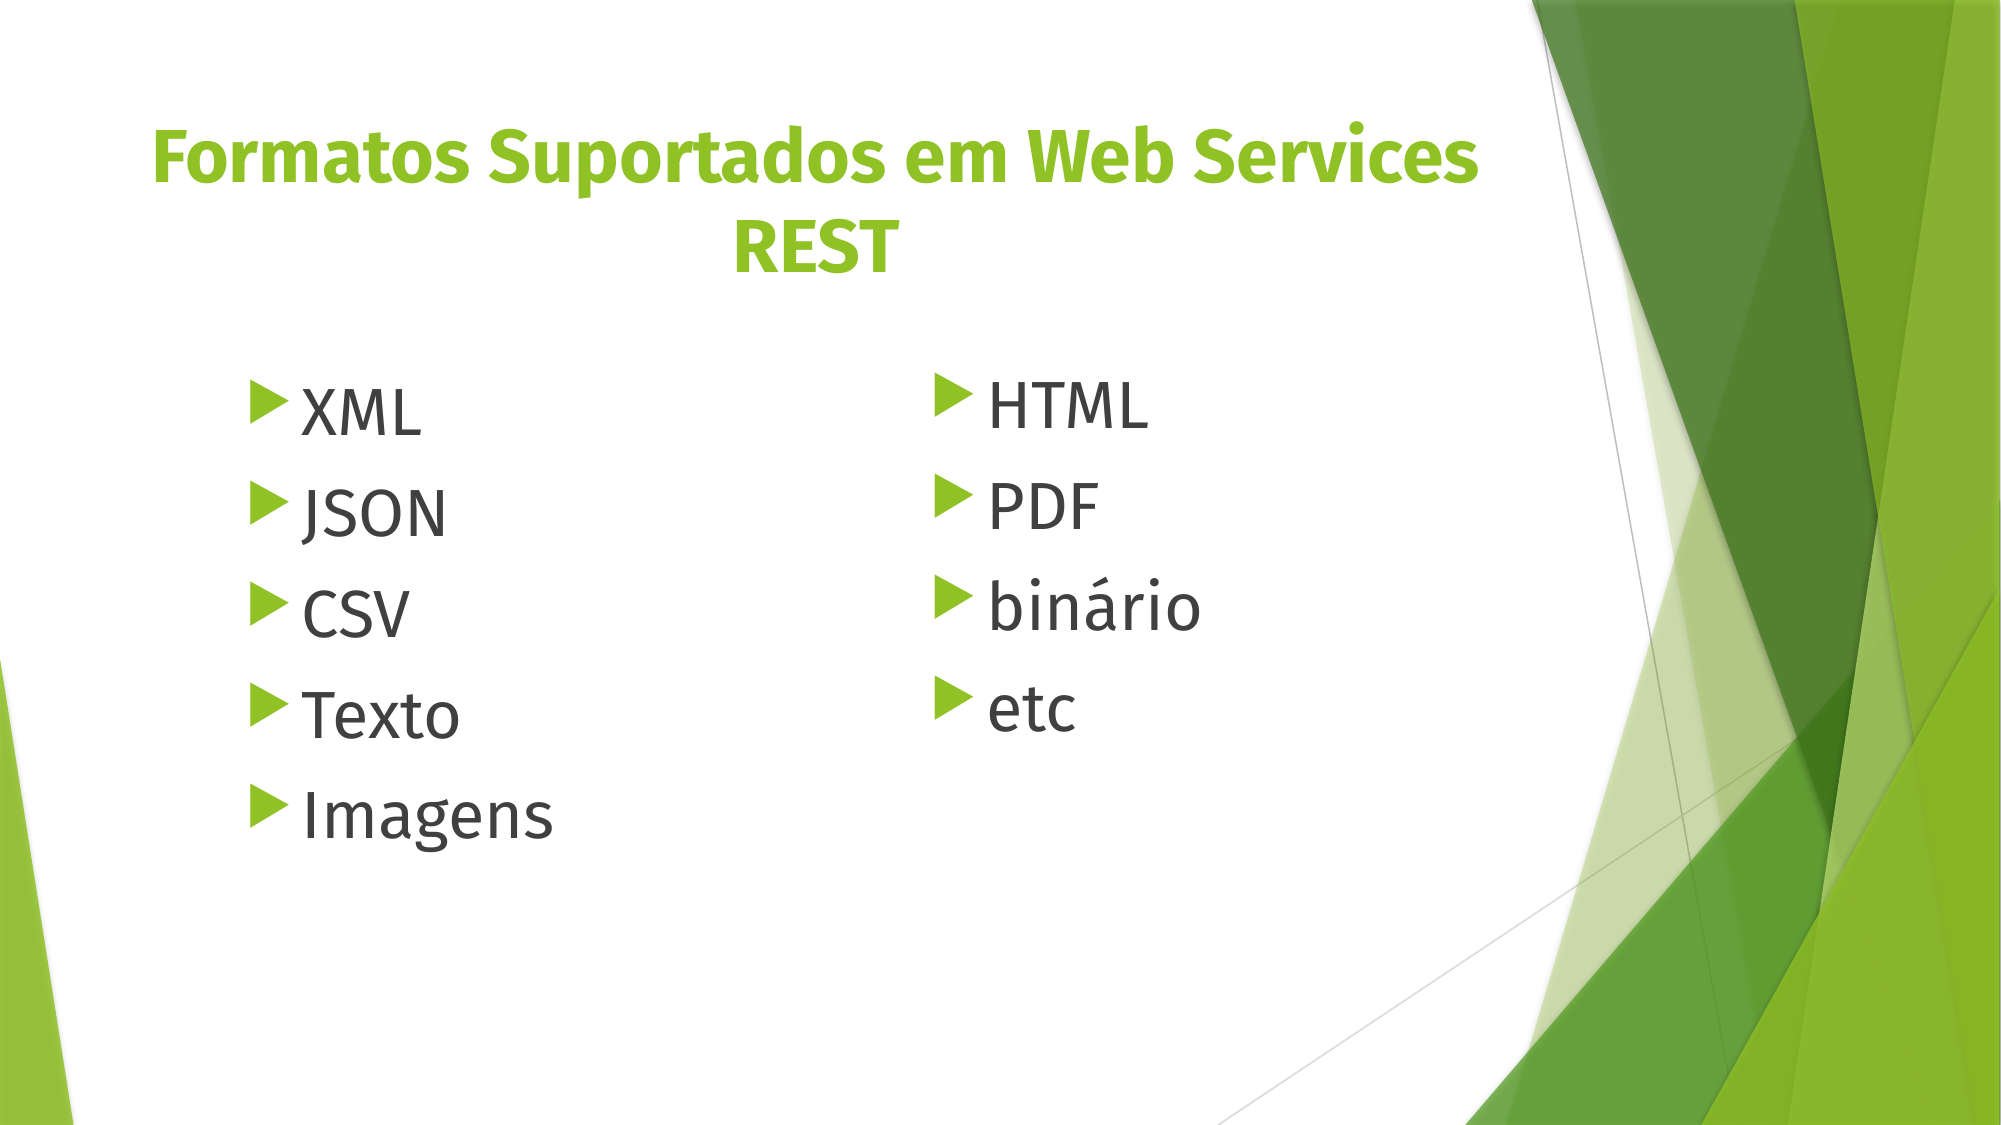

# Formatos Suportados em Web Services REST
HTML
PDF
binário
etc

XML
JSON
CSV
Texto
Imagens